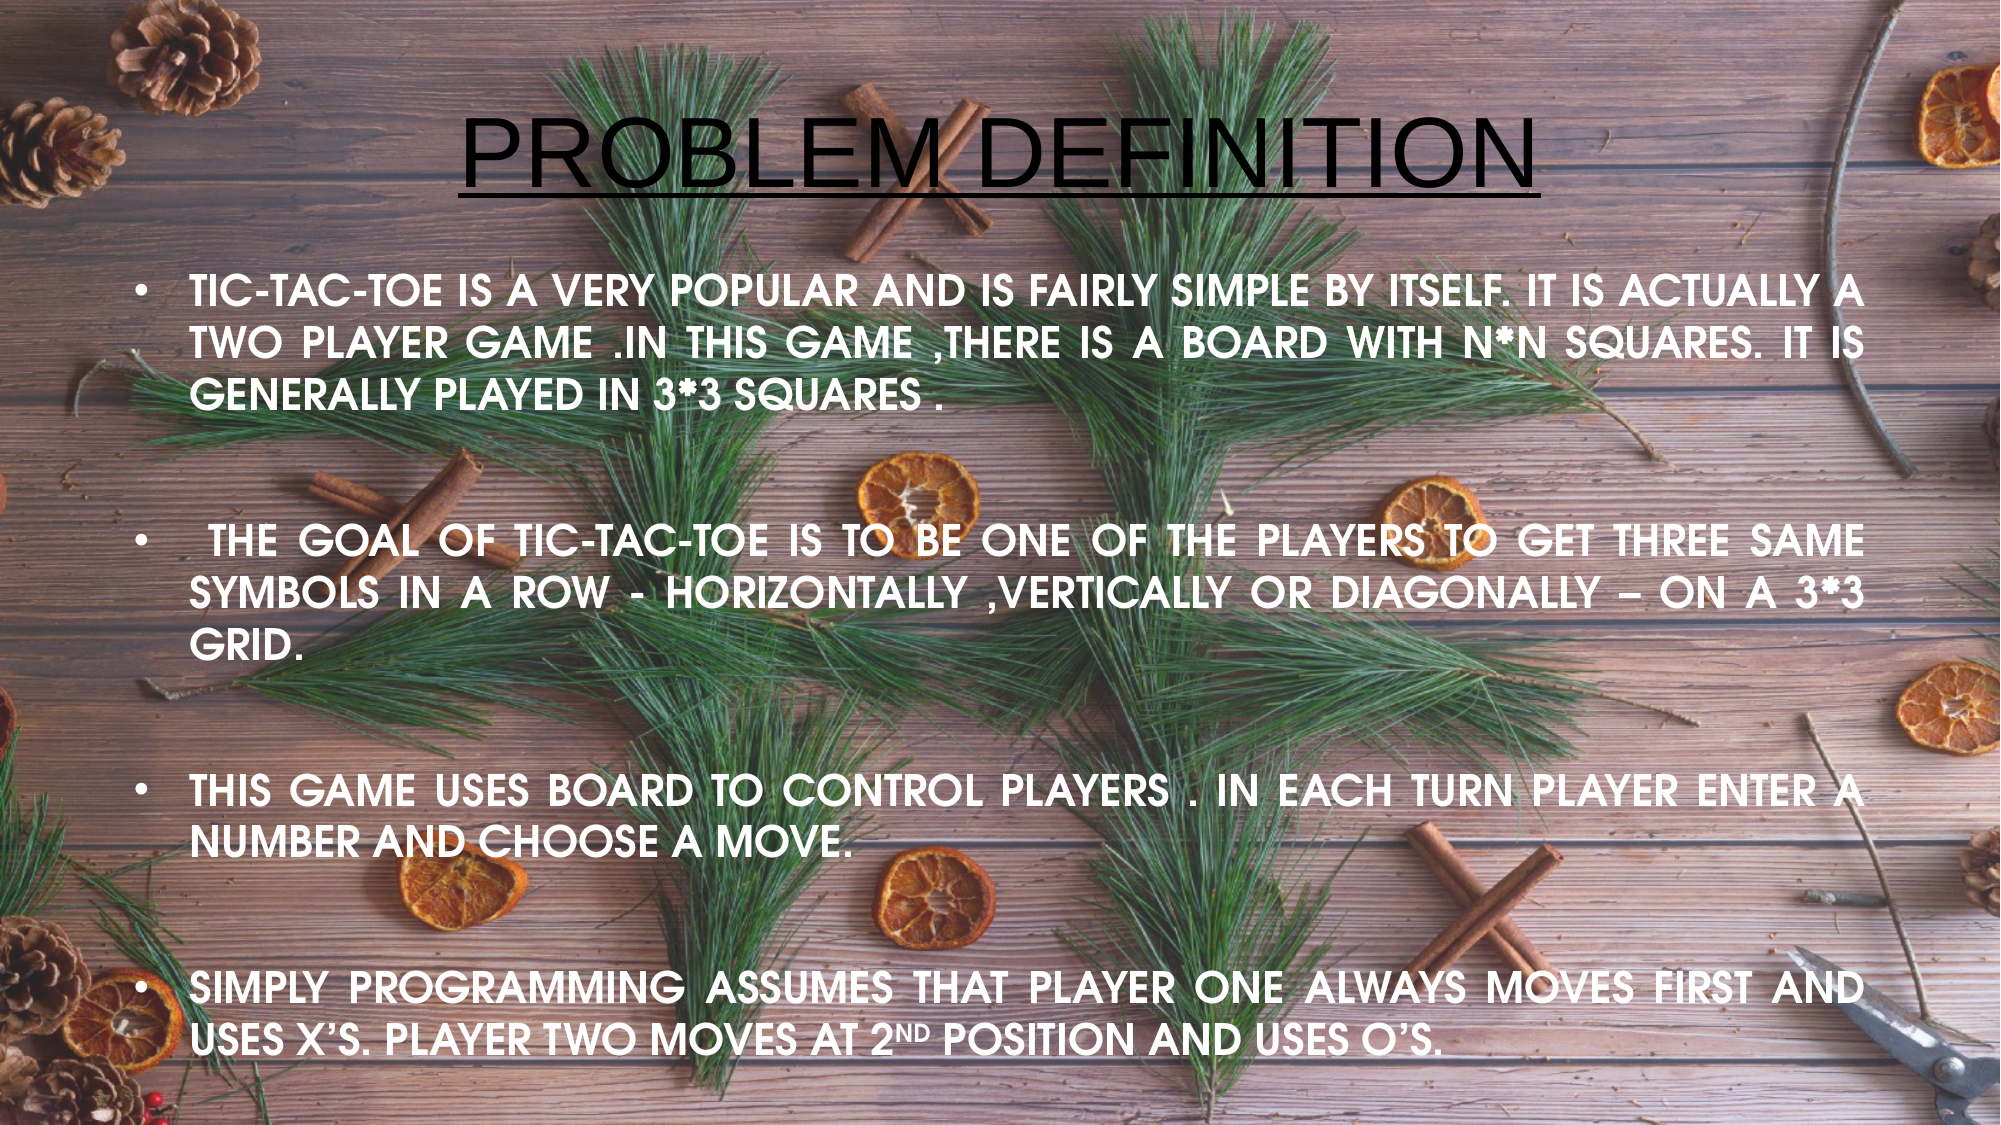

# PROBLEM DEFINITION
Tic-Tac-Toe is a very popular and is fairly simple by itself. It is actually a two player game .In this game ,there is a board with n*n squares. It is generally played in 3*3 squares .

 The goal of Tic-Tac-Toe is to be one of the players to get three same symbols in a row - horizontally ,vertically or diagonally – on a 3*3 grid.

This game uses board to control players . In each turn player enter a number and choose a move.

Simply programming assumes that player one always moves first and uses X’s. player two moves at 2nd position and uses O’s.